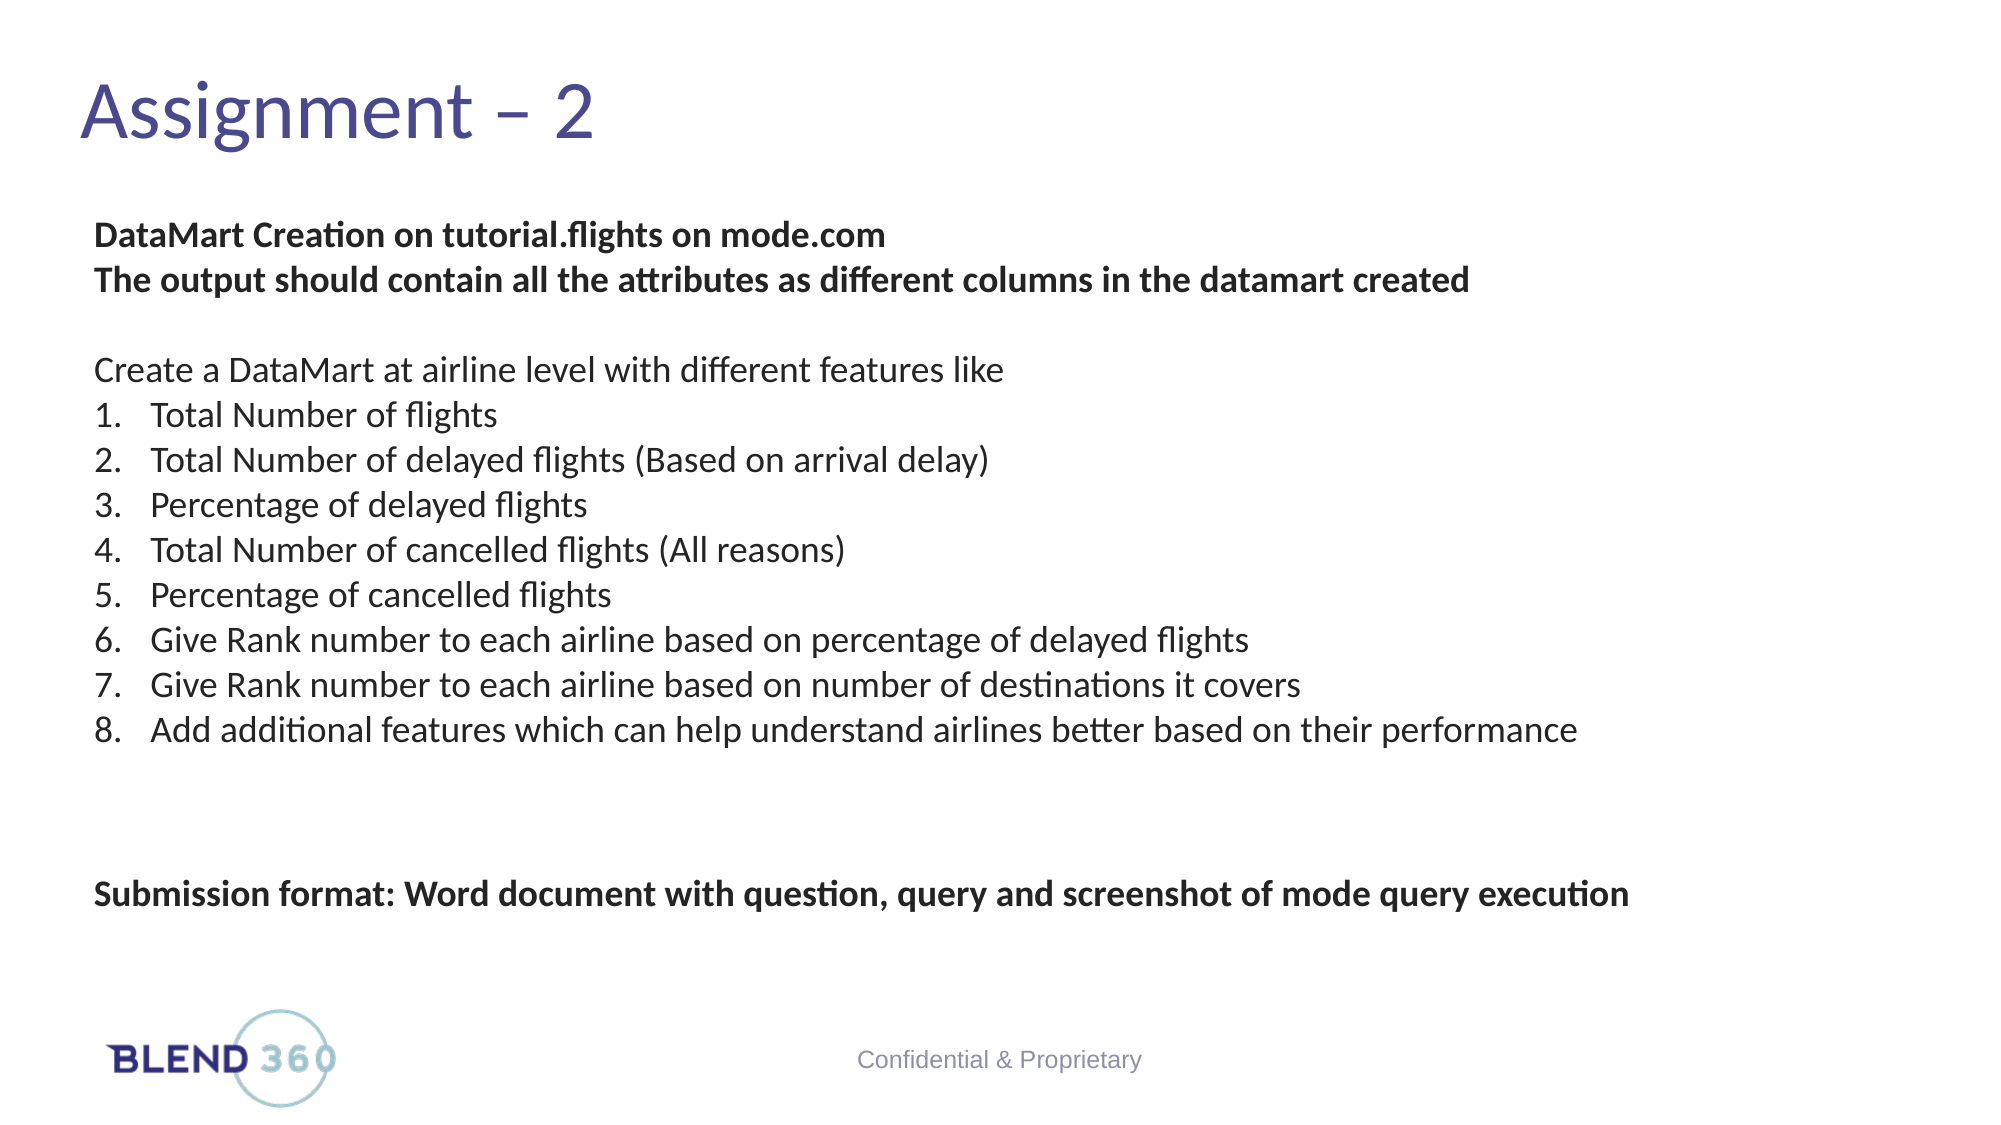

# Assignment – 2
DataMart Creation on tutorial.flights on mode.com
The output should contain all the attributes as different columns in the datamart created
Create a DataMart at airline level with different features like
Total Number of flights
Total Number of delayed flights (Based on arrival delay)
Percentage of delayed flights
Total Number of cancelled flights (All reasons)
Percentage of cancelled flights
Give Rank number to each airline based on percentage of delayed flights
Give Rank number to each airline based on number of destinations it covers
Add additional features which can help understand airlines better based on their performance
Submission format: Word document with question, query and screenshot of mode query execution